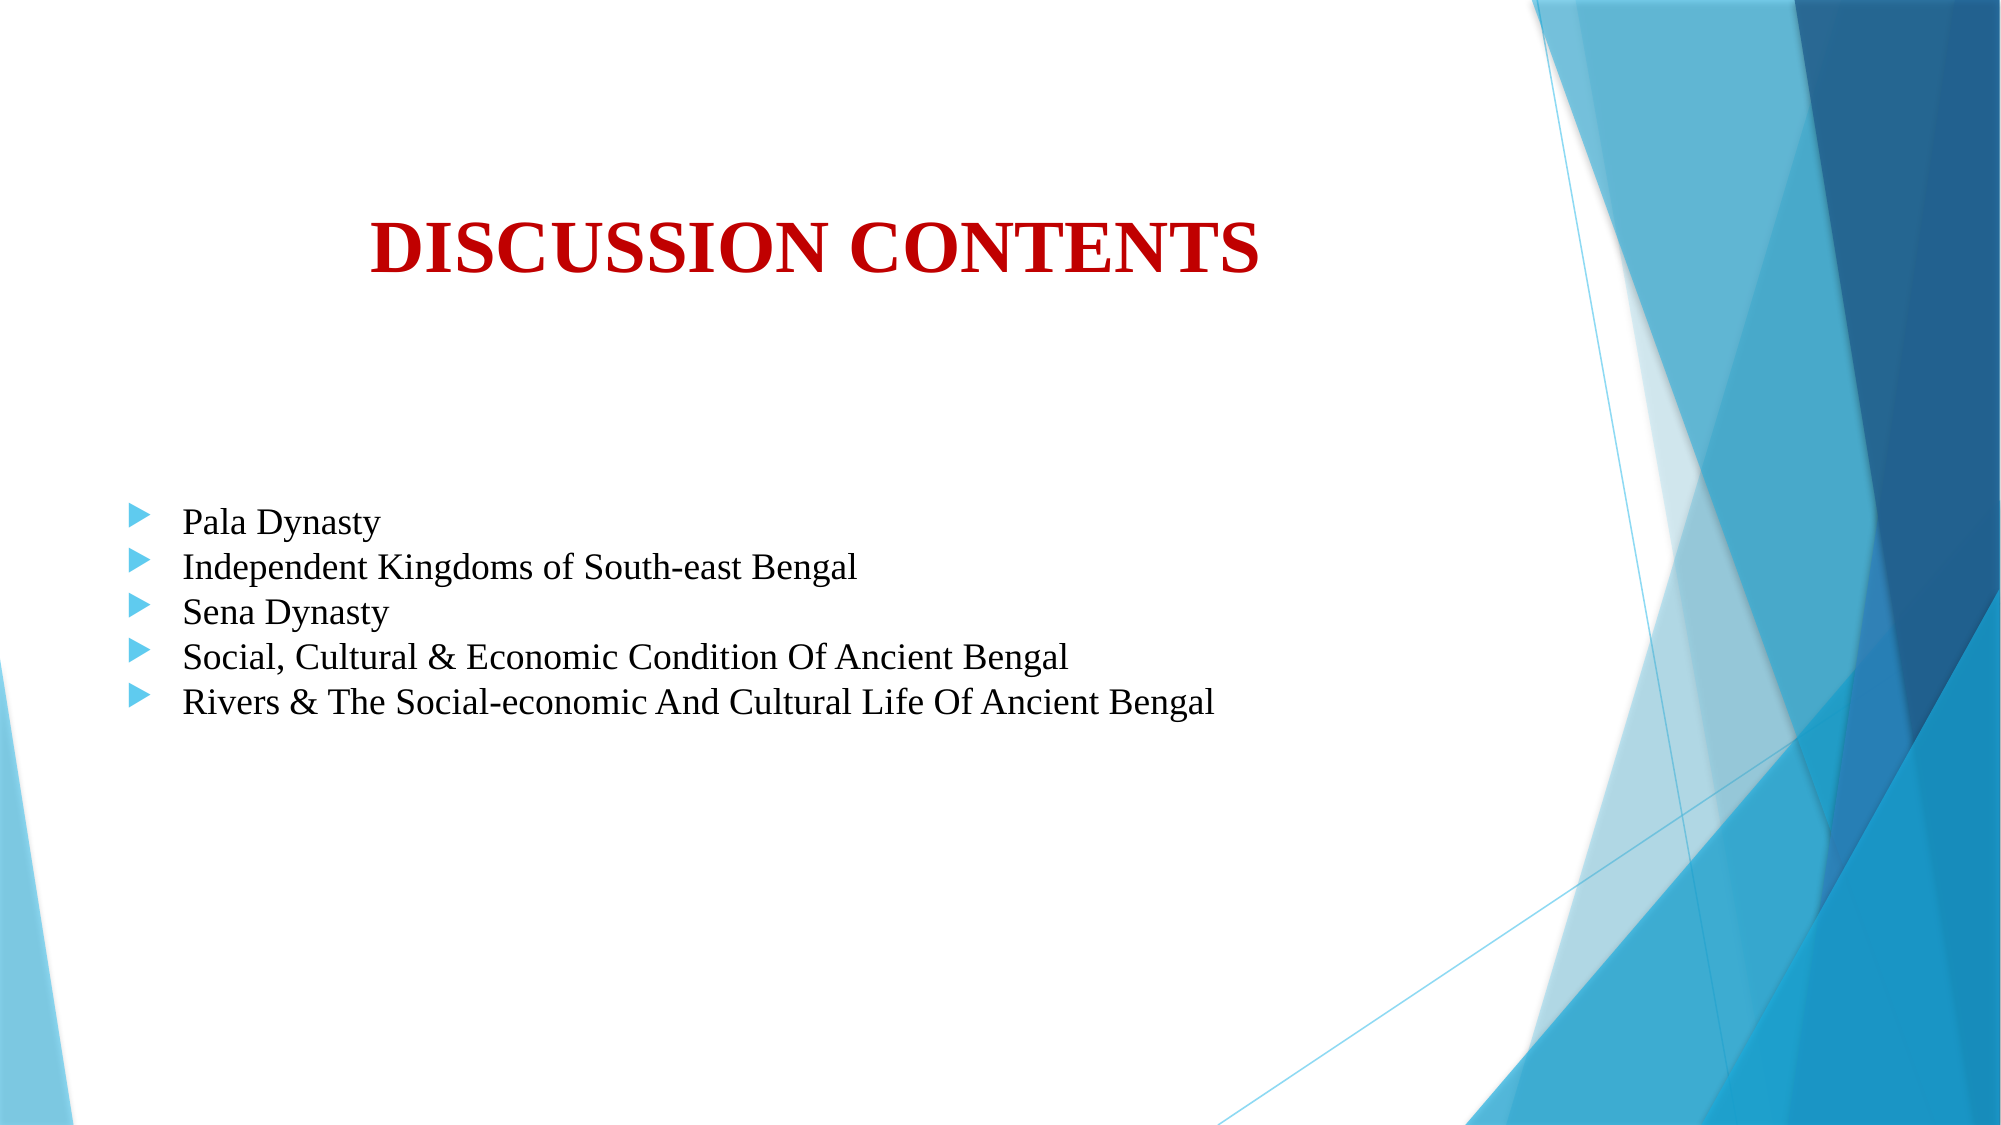

# DISCUSSION CONTENTS

Pala Dynasty
Independent Kingdoms of South-east Bengal
Sena Dynasty
Social, Cultural & Economic Condition Of Ancient Bengal
Rivers & The Social-economic And Cultural Life Of Ancient Bengal